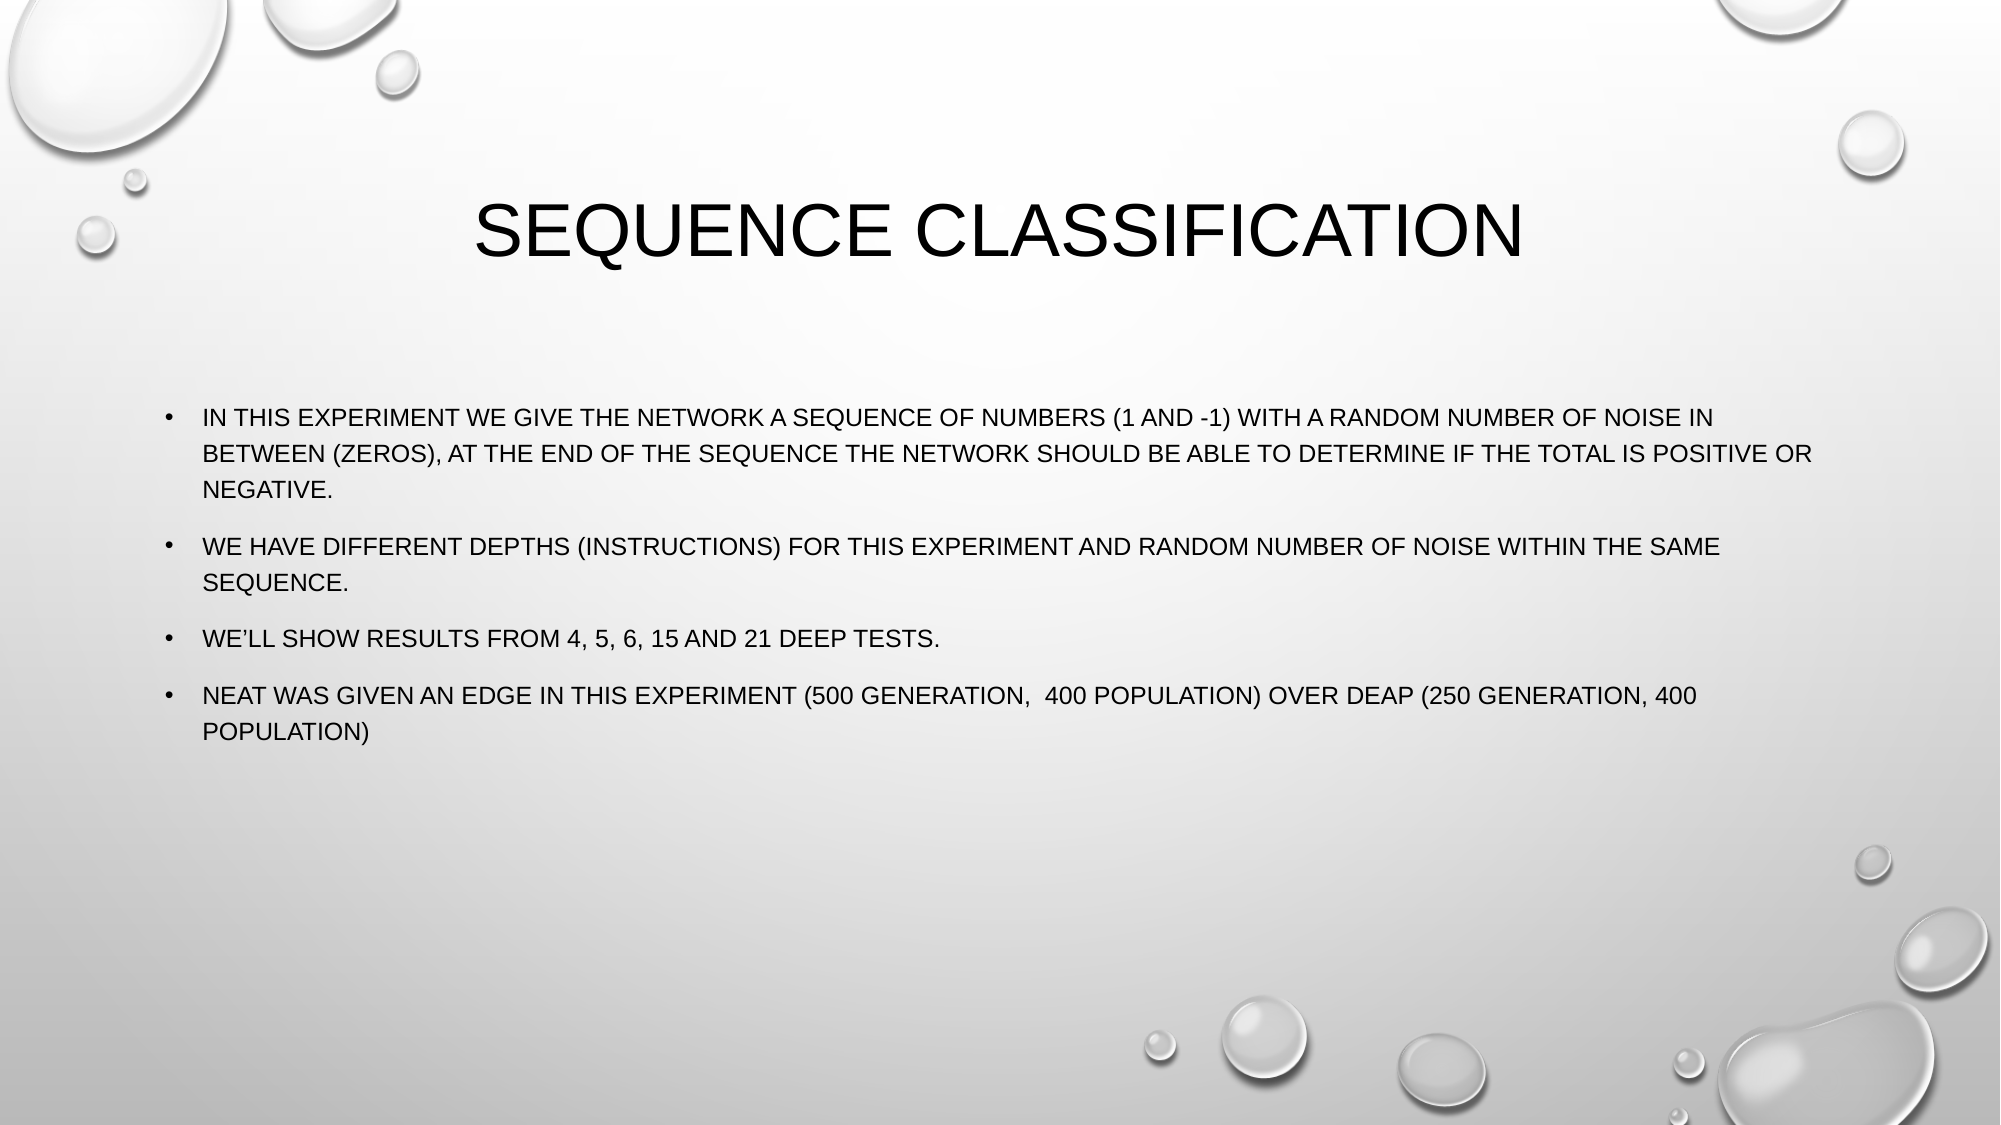

# Sequence classification
In this experiment we give the network a sequence of numbers (1 and -1) with a random number of noise in between (zeros), at the end of the sequence the network should be able to determine if the total is positive or negative.
We have different depths (instructions) for this experiment and random number of noise within the same sequence.
We’ll show results from 4, 5, 6, 15 and 21 deep tests.
NEAT was given an edge in this experiment (500 generation,  400 population) over DEAP (250 generation, 400 population)